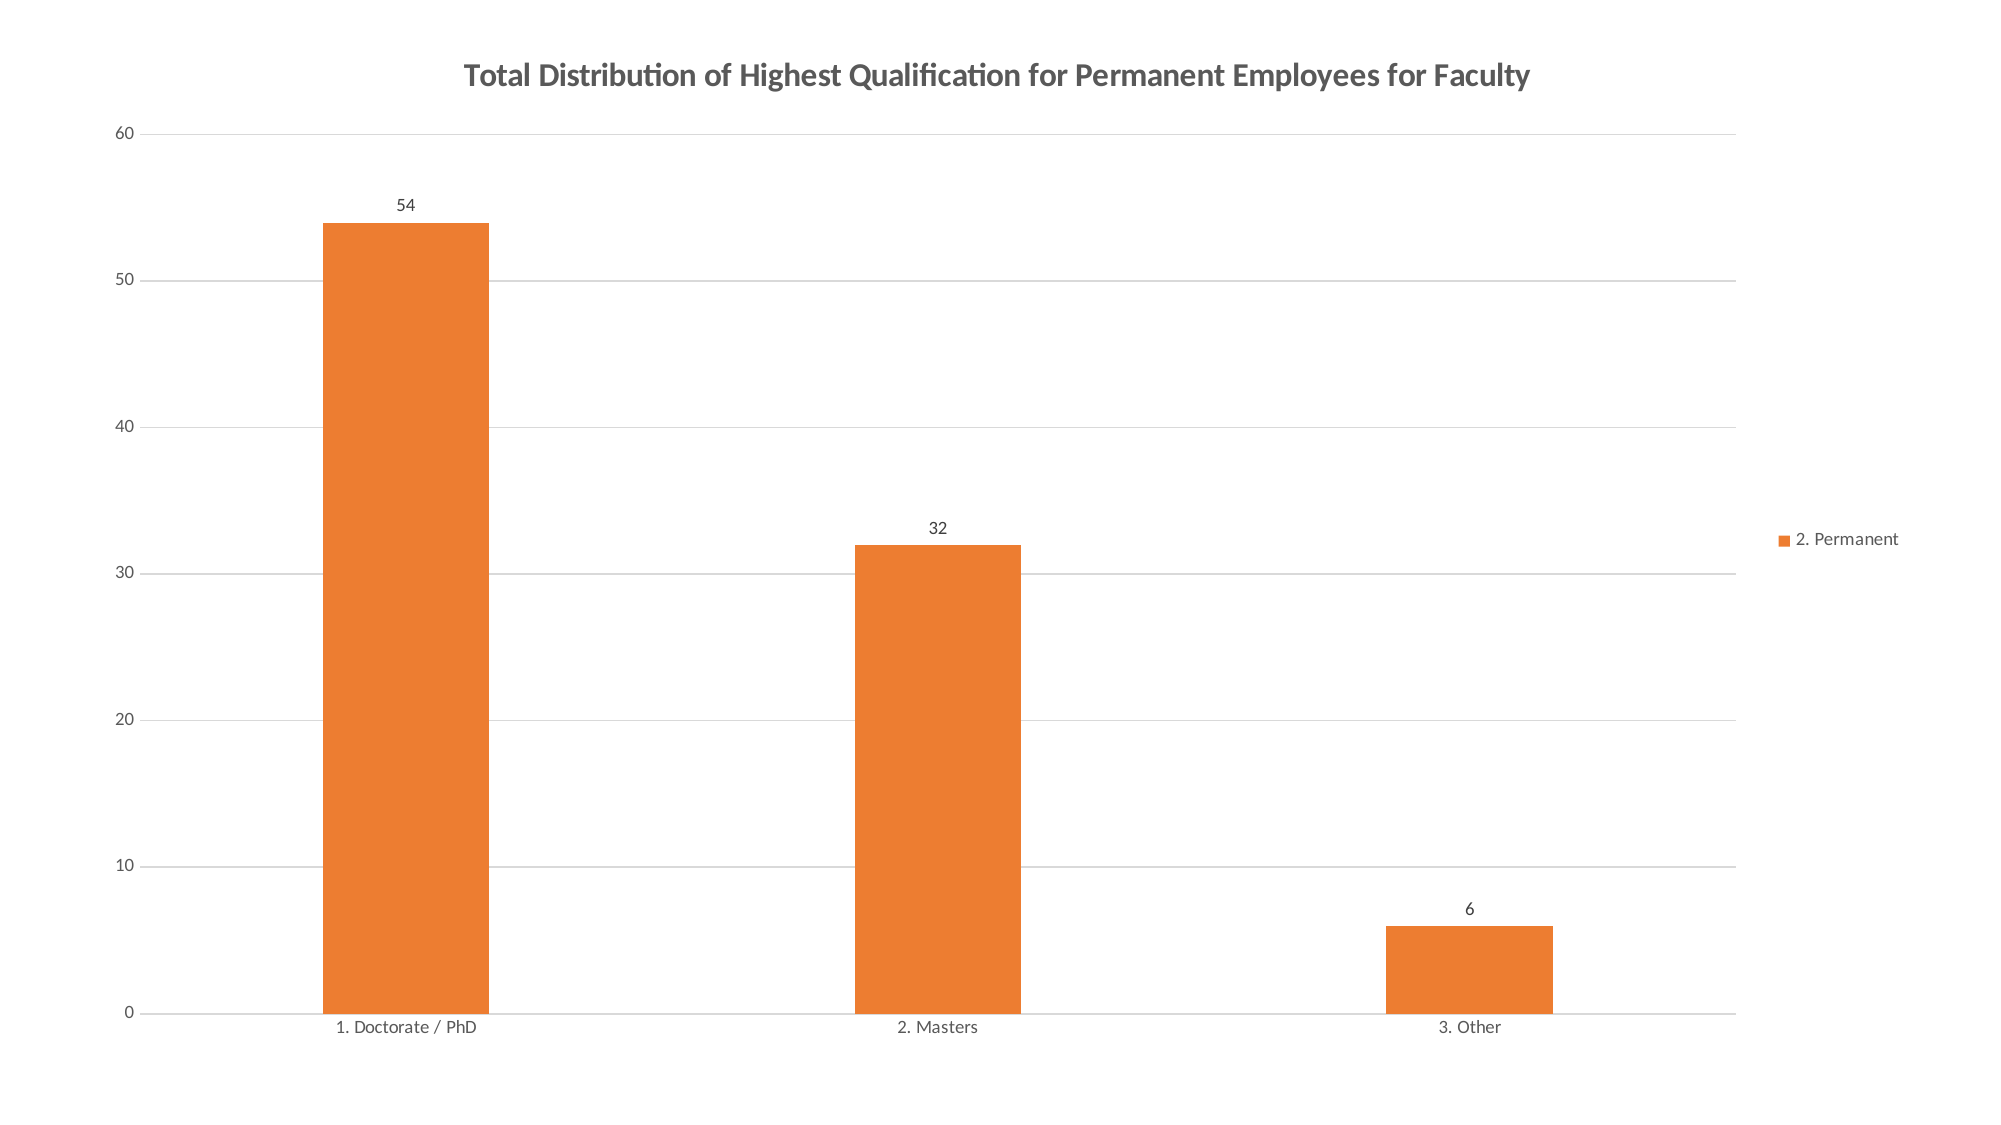

### Chart: Total Distribution of Highest Qualification for Permanent Employees for Faculty

| Category | 2. Permanent |
|---|---|
| 1. Doctorate / PhD | 54.0 |
| 2. Masters | 32.0 |
| 3. Other | 6.0 |